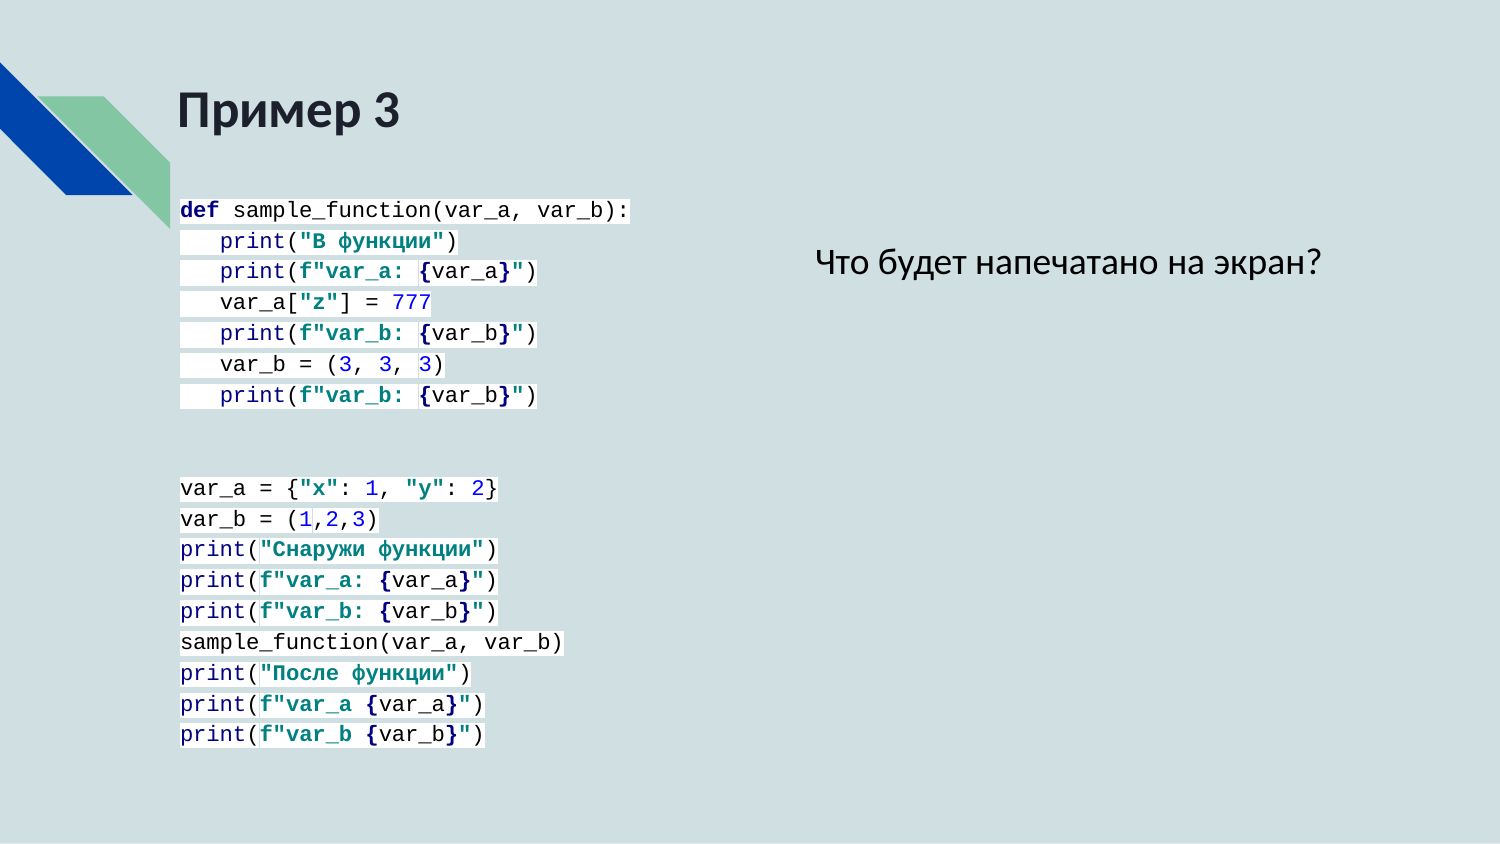

# Пример 3
def sample_function(var_a, var_b):
   print("В функции")
   print(f"var_a: {var_a}")
   var_a["z"] = 777
   print(f"var_b: {var_b}")
   var_b = (3, 3, 3)
   print(f"var_b: {var_b}")

var_a = {"x": 1, "y": 2}
var_b = (1,2,3)
print("Снаружи функции")
print(f"var_a: {var_a}")
print(f"var_b: {var_b}")
sample_function(var_a, var_b)
print("После функции")
print(f"var_a {var_a}")
print(f"var_b {var_b}")

Что будет напечатано на экран?